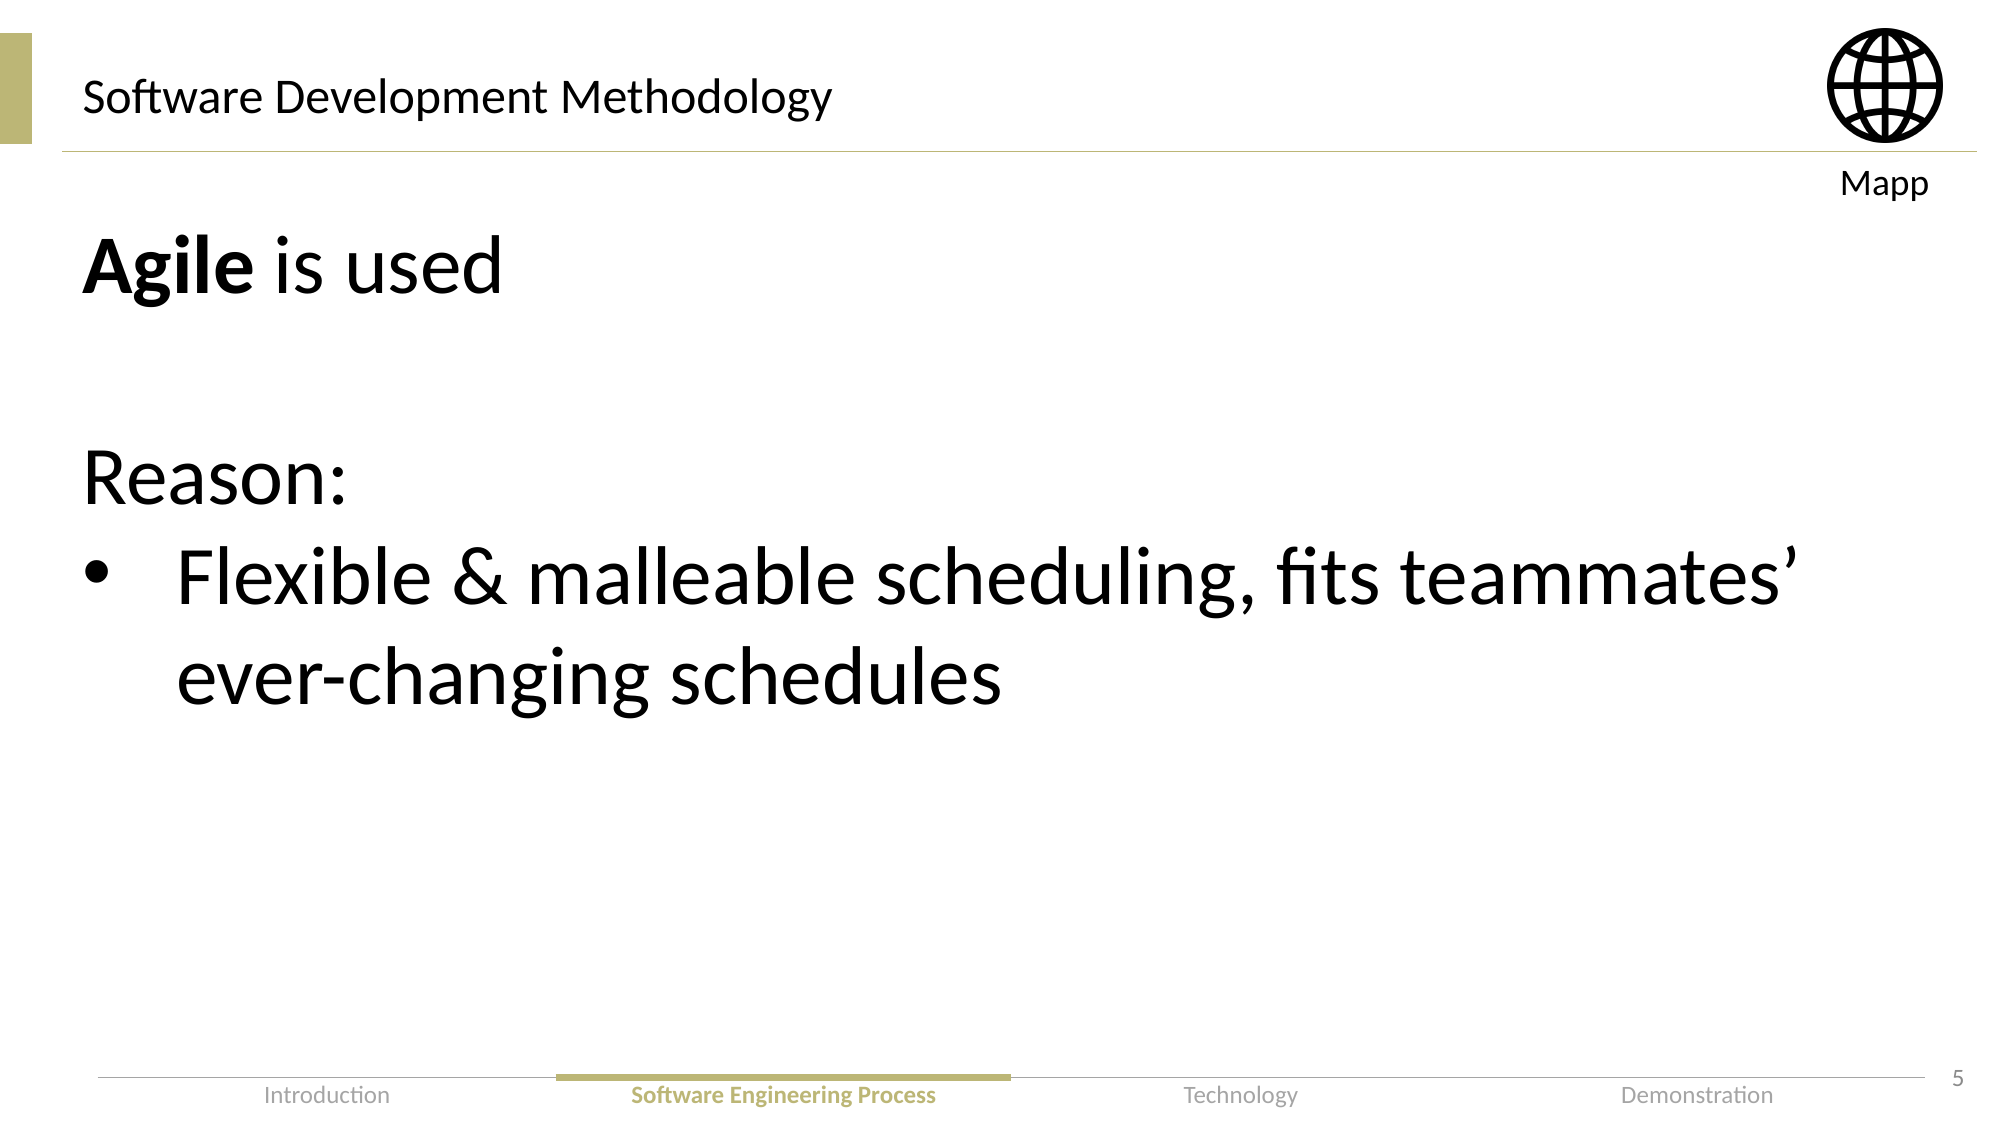

# Software Development Methodology
Agile is used
Reason:
Flexible & malleable scheduling, fits teammates’ ever-changing schedules
5